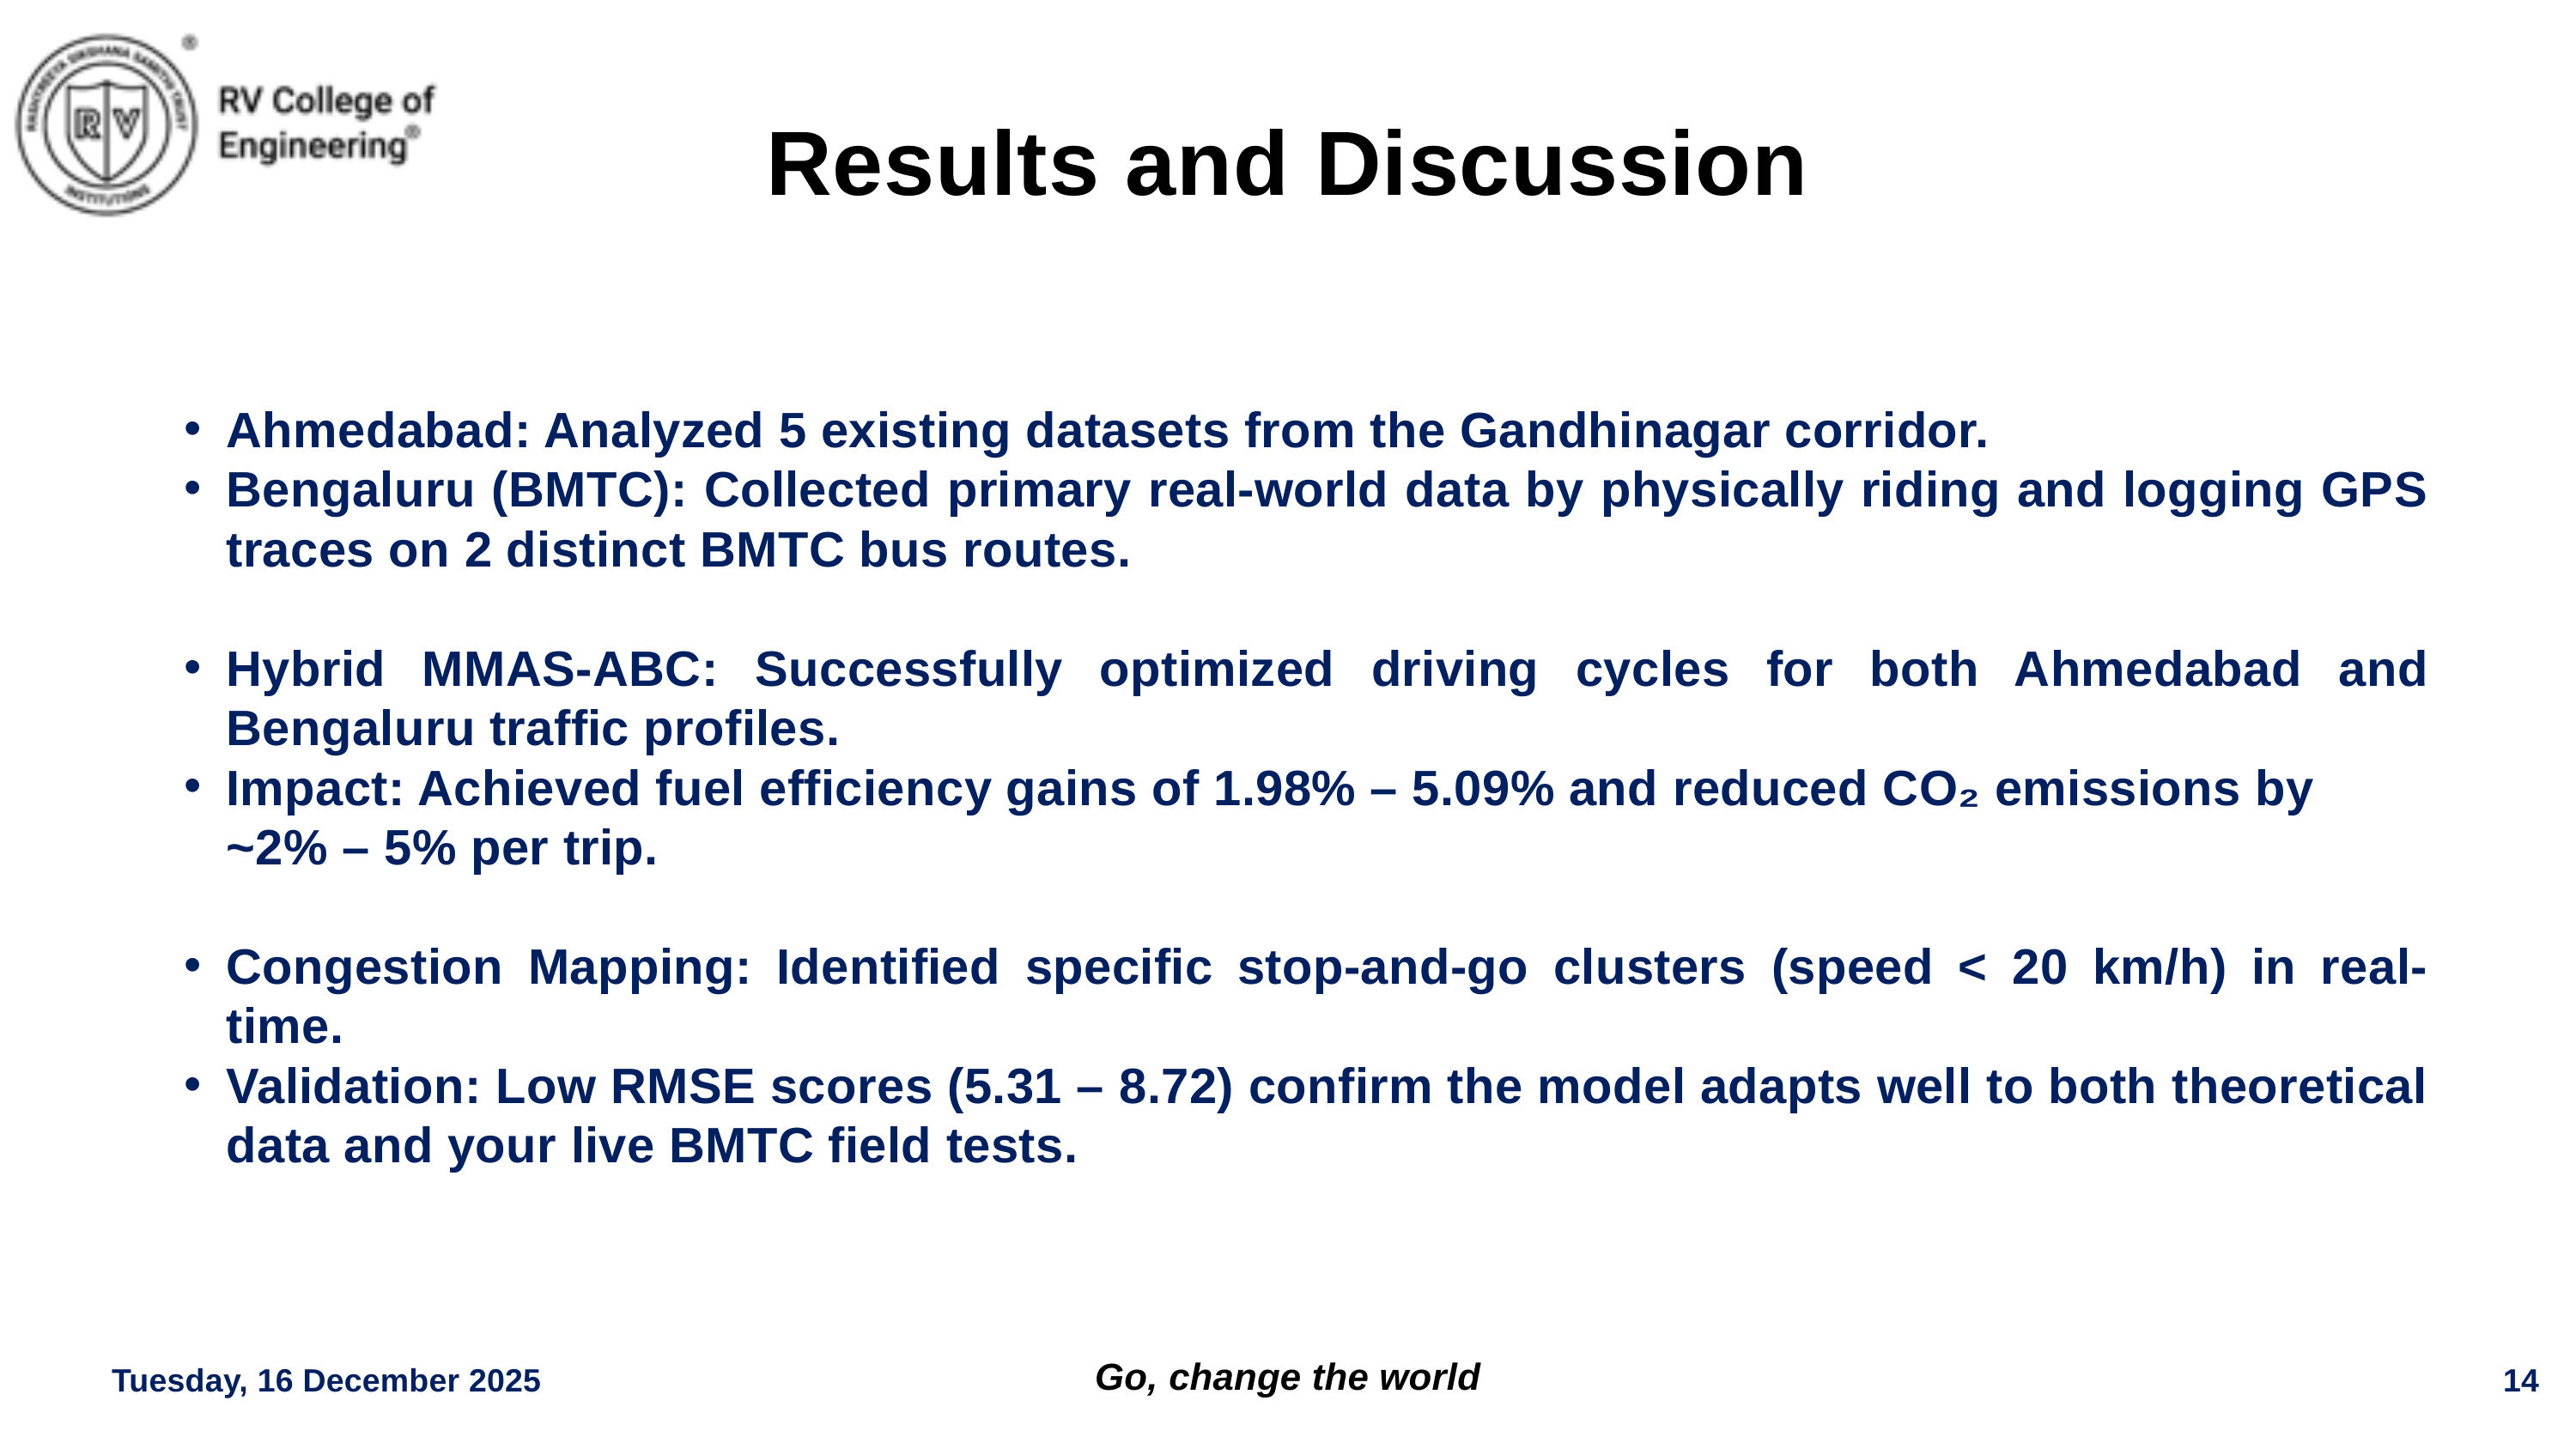

Results and Discussion
Ahmedabad: Analyzed 5 existing datasets from the Gandhinagar corridor.
Bengaluru (BMTC): Collected primary real-world data by physically riding and logging GPS traces on 2 distinct BMTC bus routes.

Hybrid MMAS-ABC: Successfully optimized driving cycles for both Ahmedabad and Bengaluru traffic profiles.
Impact: Achieved fuel efficiency gains of 1.98% – 5.09% and reduced CO₂ emissions by
      ~2% – 5% per trip.

Congestion Mapping: Identified specific stop-and-go clusters (speed < 20 km/h) in real-time.
Validation: Low RMSE scores (5.31 – 8.72) confirm the model adapts well to both theoretical data and your live BMTC field tests.

Tuesday, 16 December 2025

14
Go, change the world